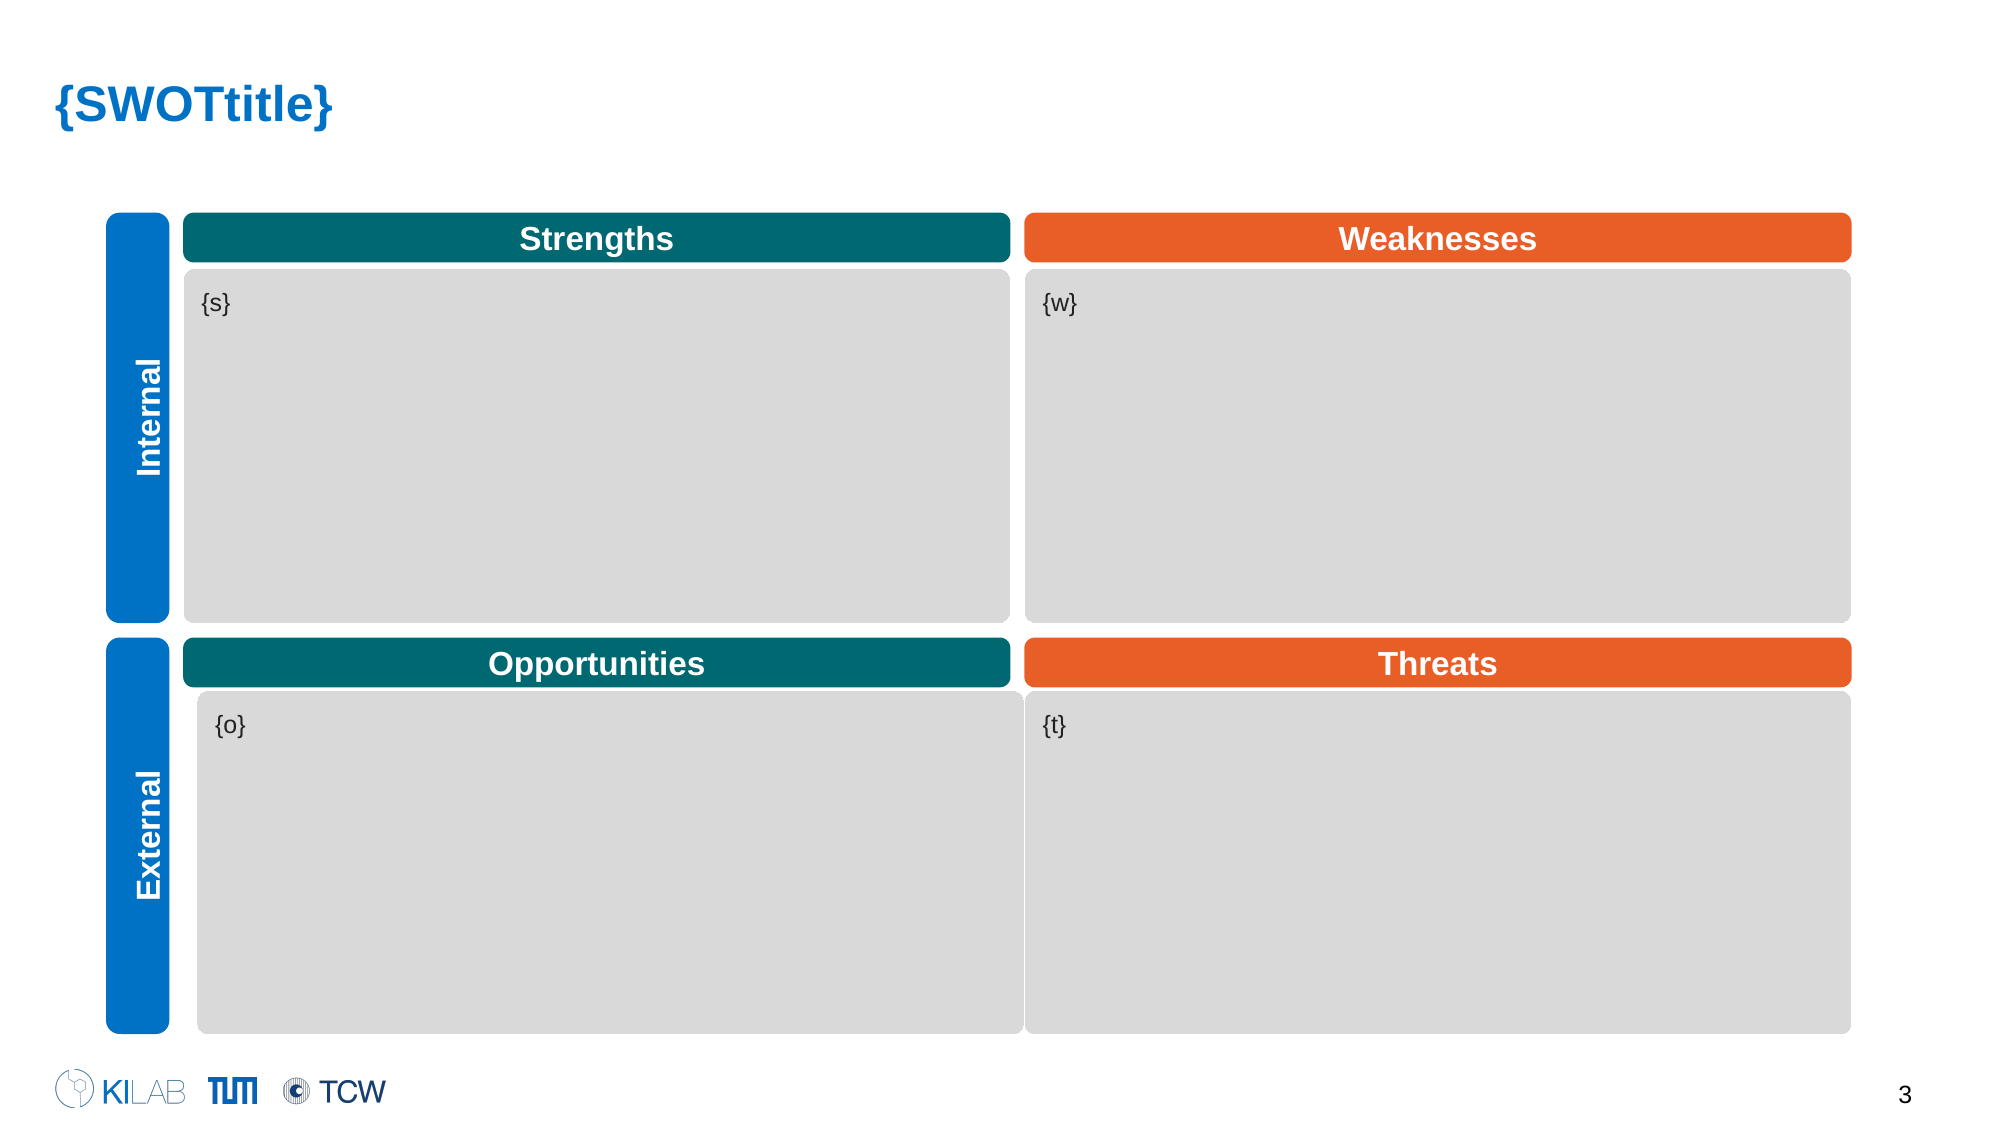

# {SWOTtitle}
Strengths
Weaknesses
{s}
{w}
Internal
Opportunities
Threats
{o}
{t}
External